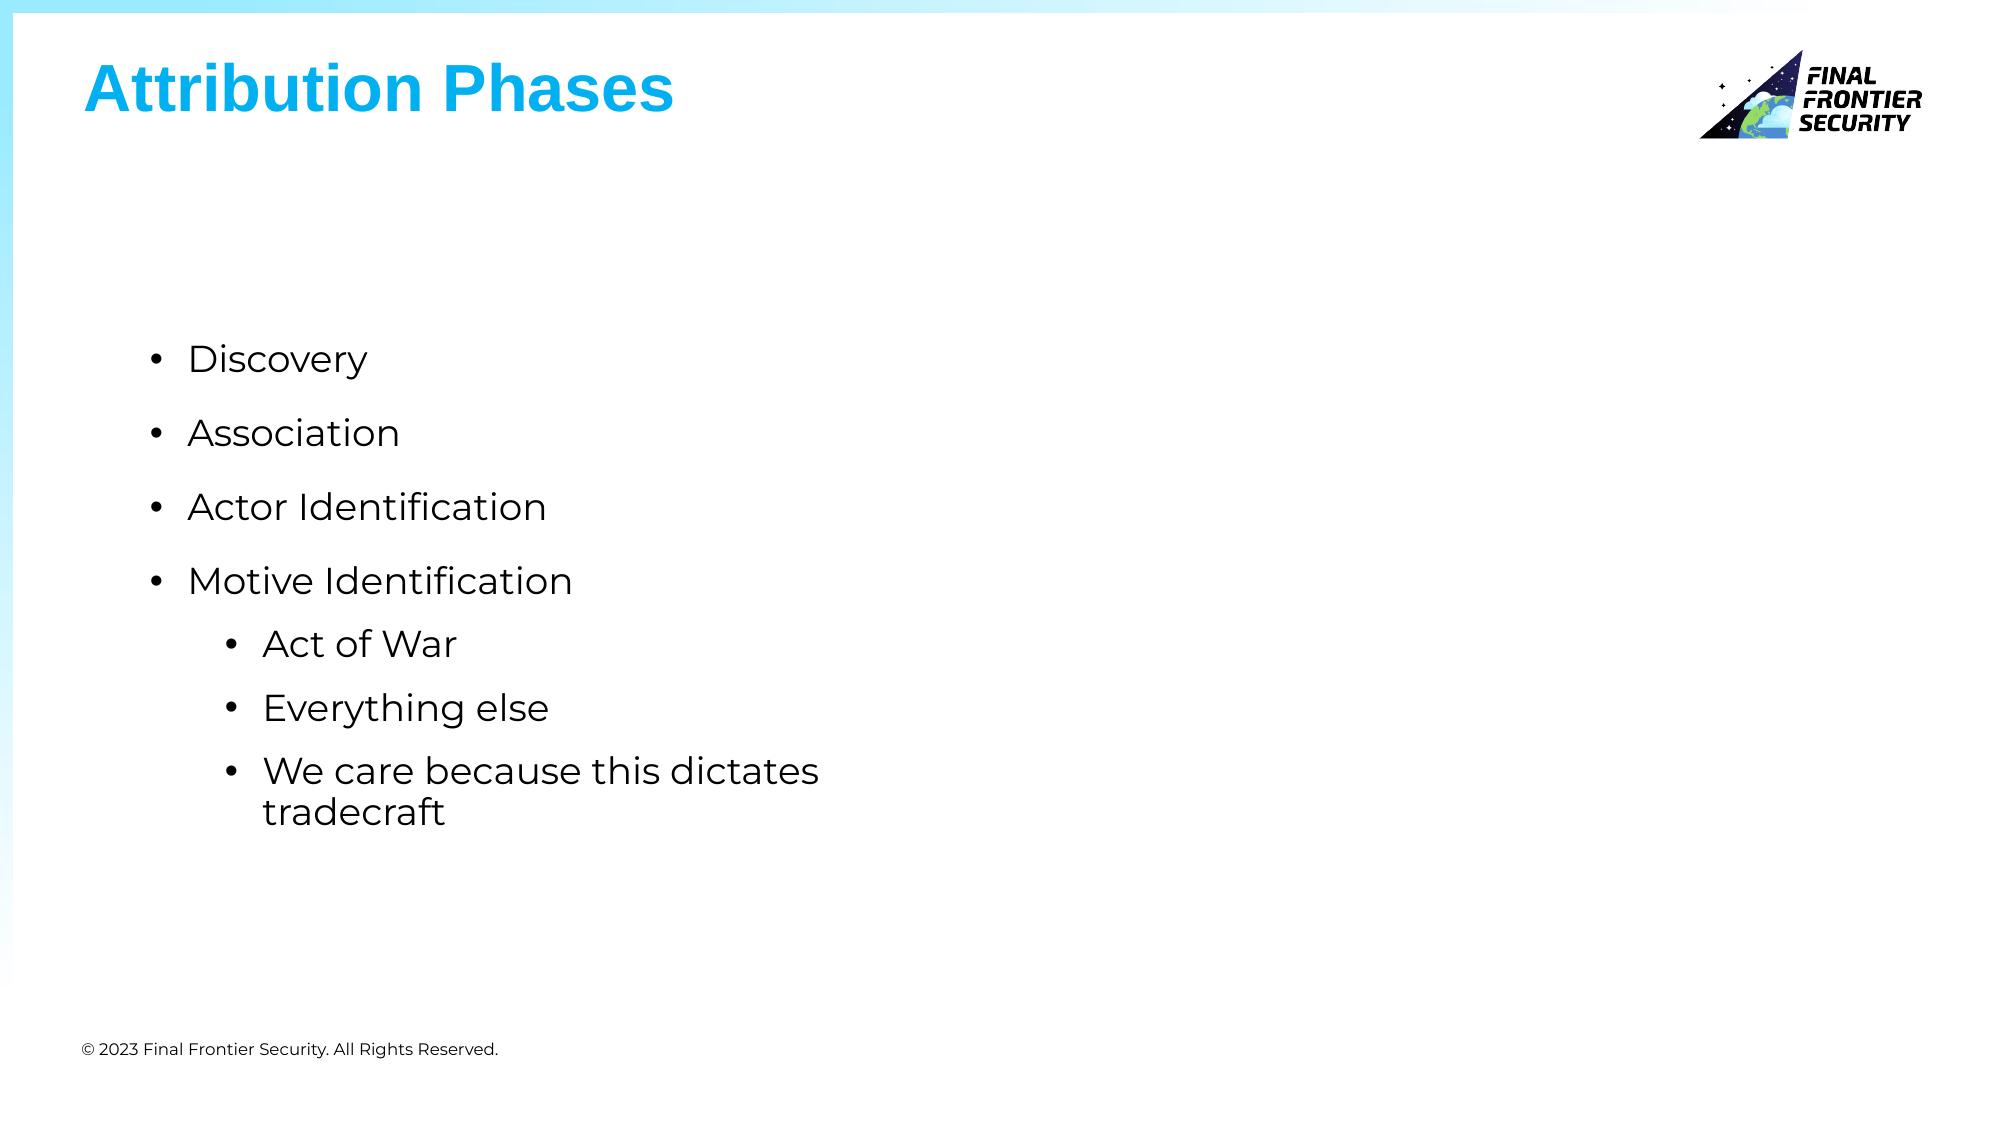

# Attribution Phases
Discovery
Association
Actor Identification
Motive Identification
Act of War
Everything else
We care because this dictates tradecraft